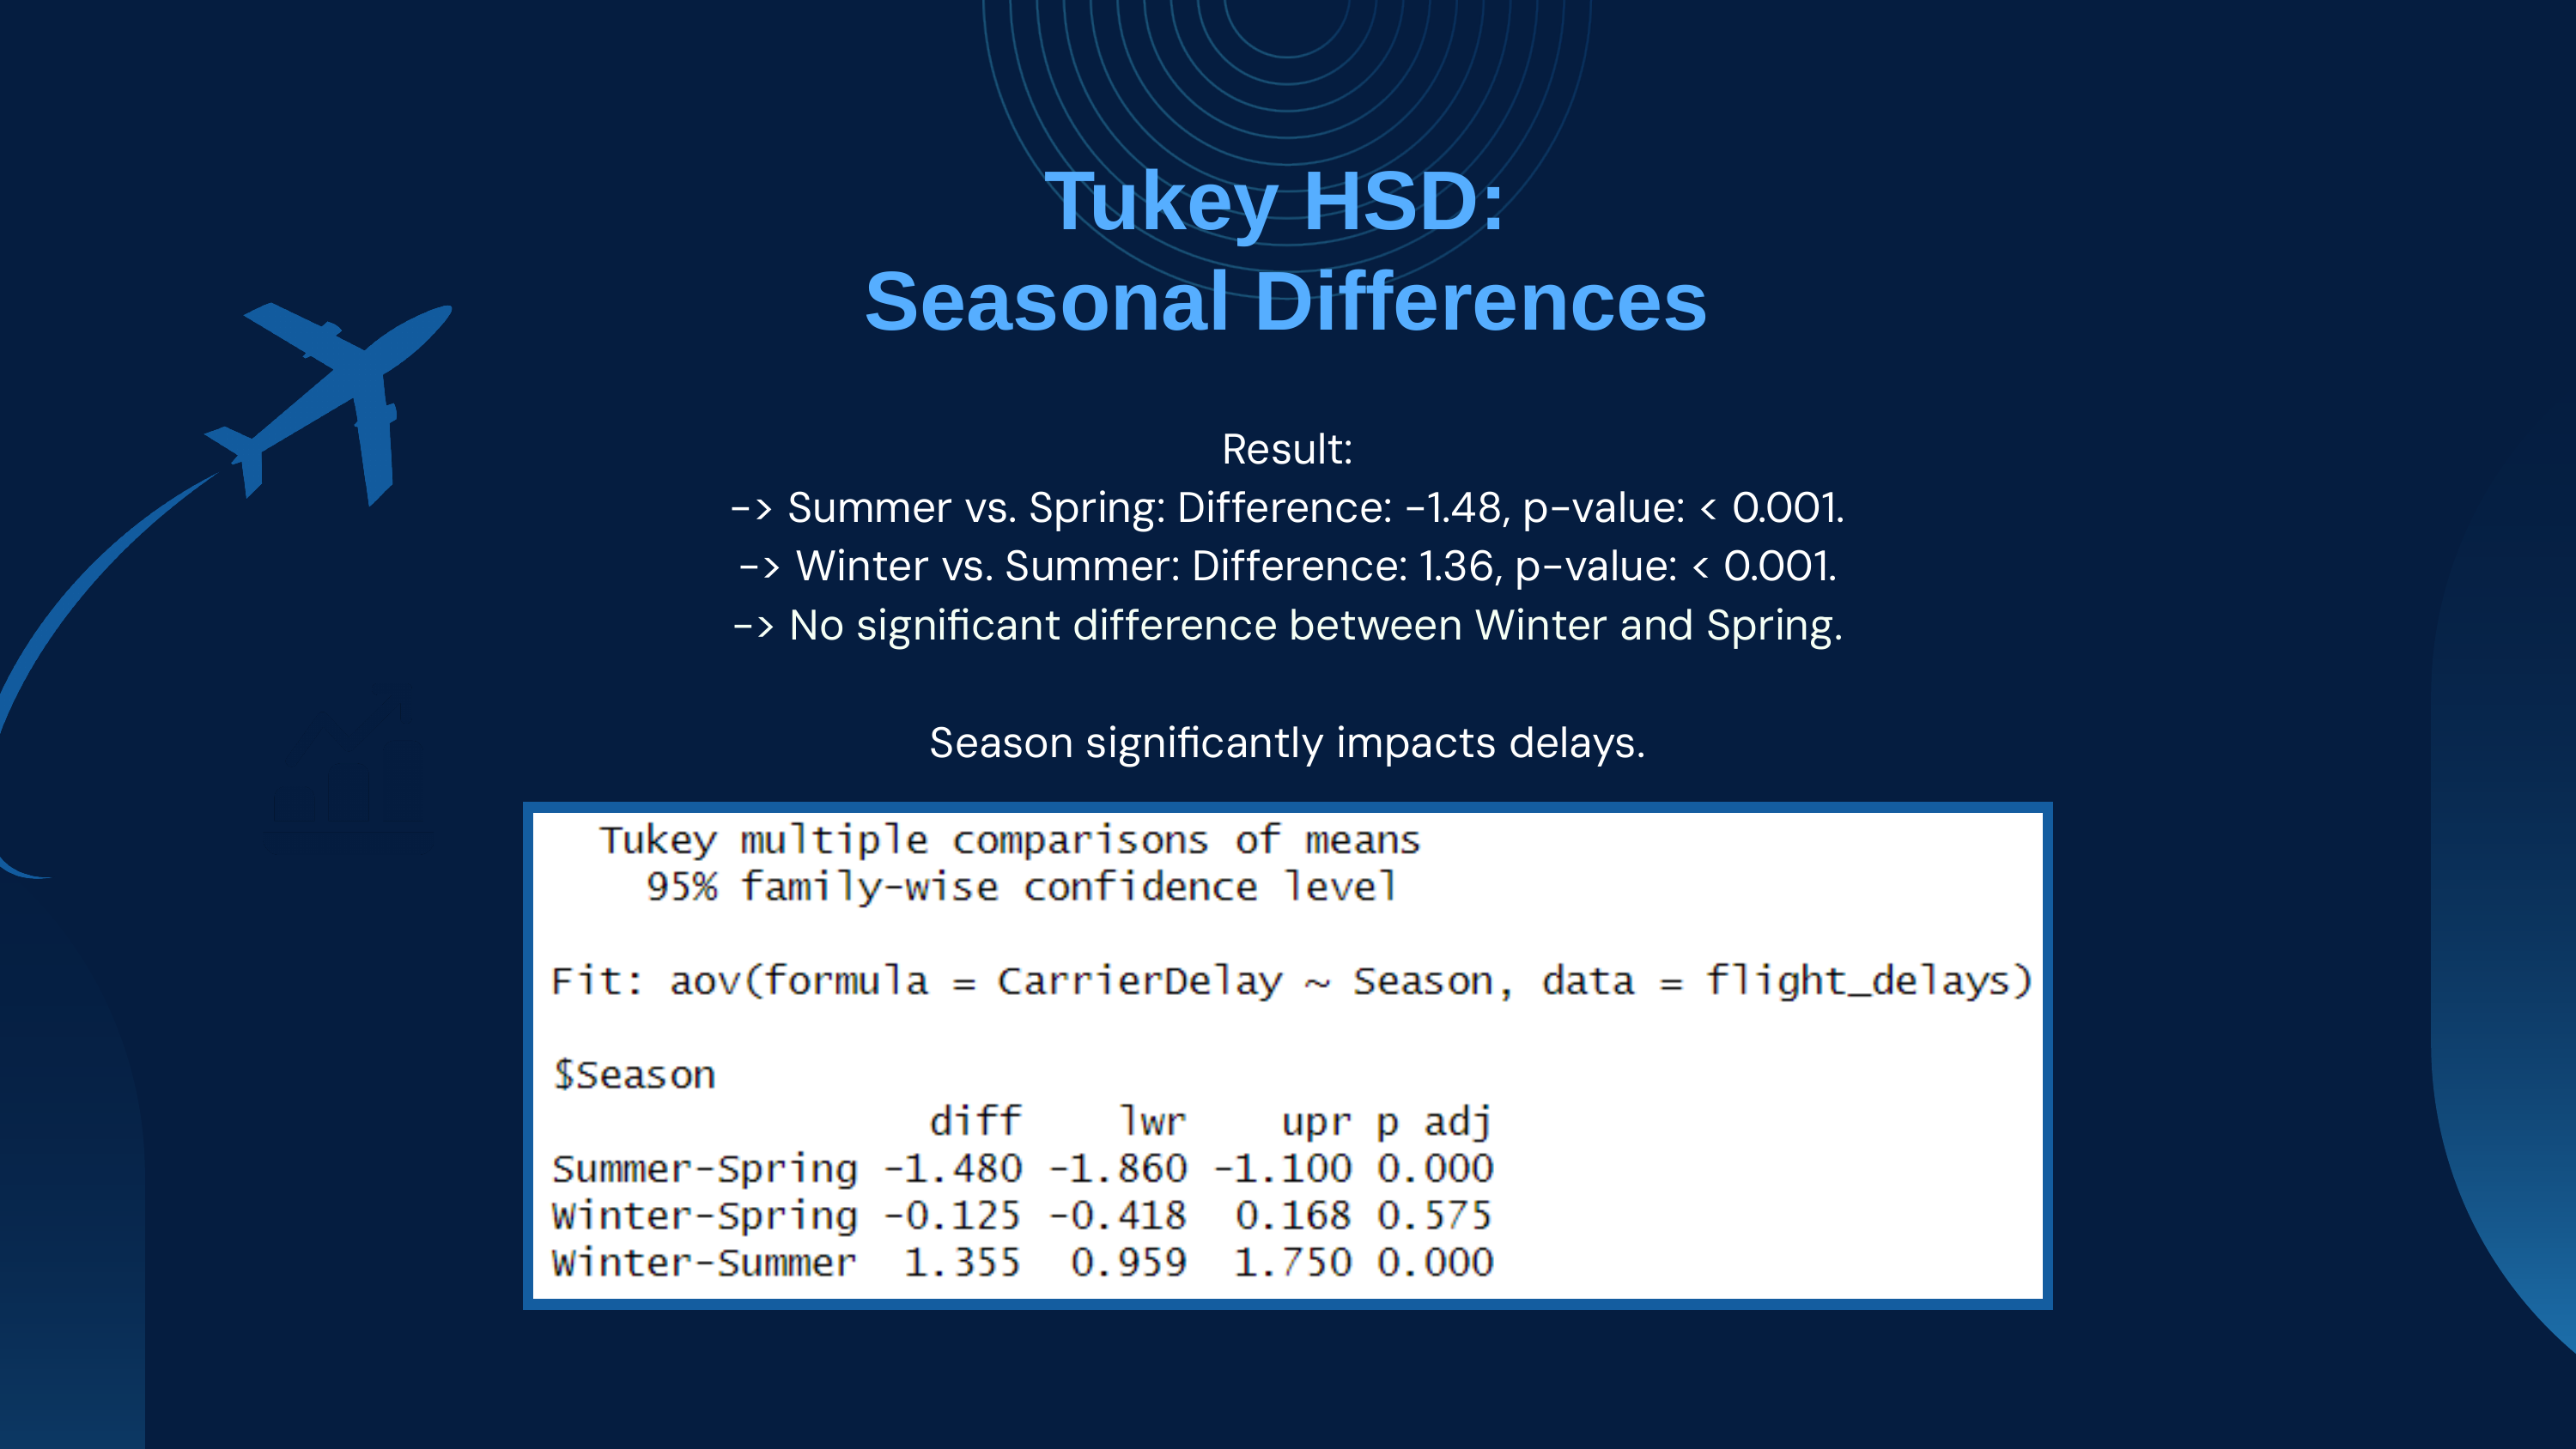

Tukey HSD:
Seasonal Differences

Result:
-> Summer vs. Spring: Difference: -1.48, p-value: < 0.001.
-> Winter vs. Summer: Difference: 1.36, p-value: < 0.001.
-> No significant difference between Winter and Spring.

Season significantly impacts delays.